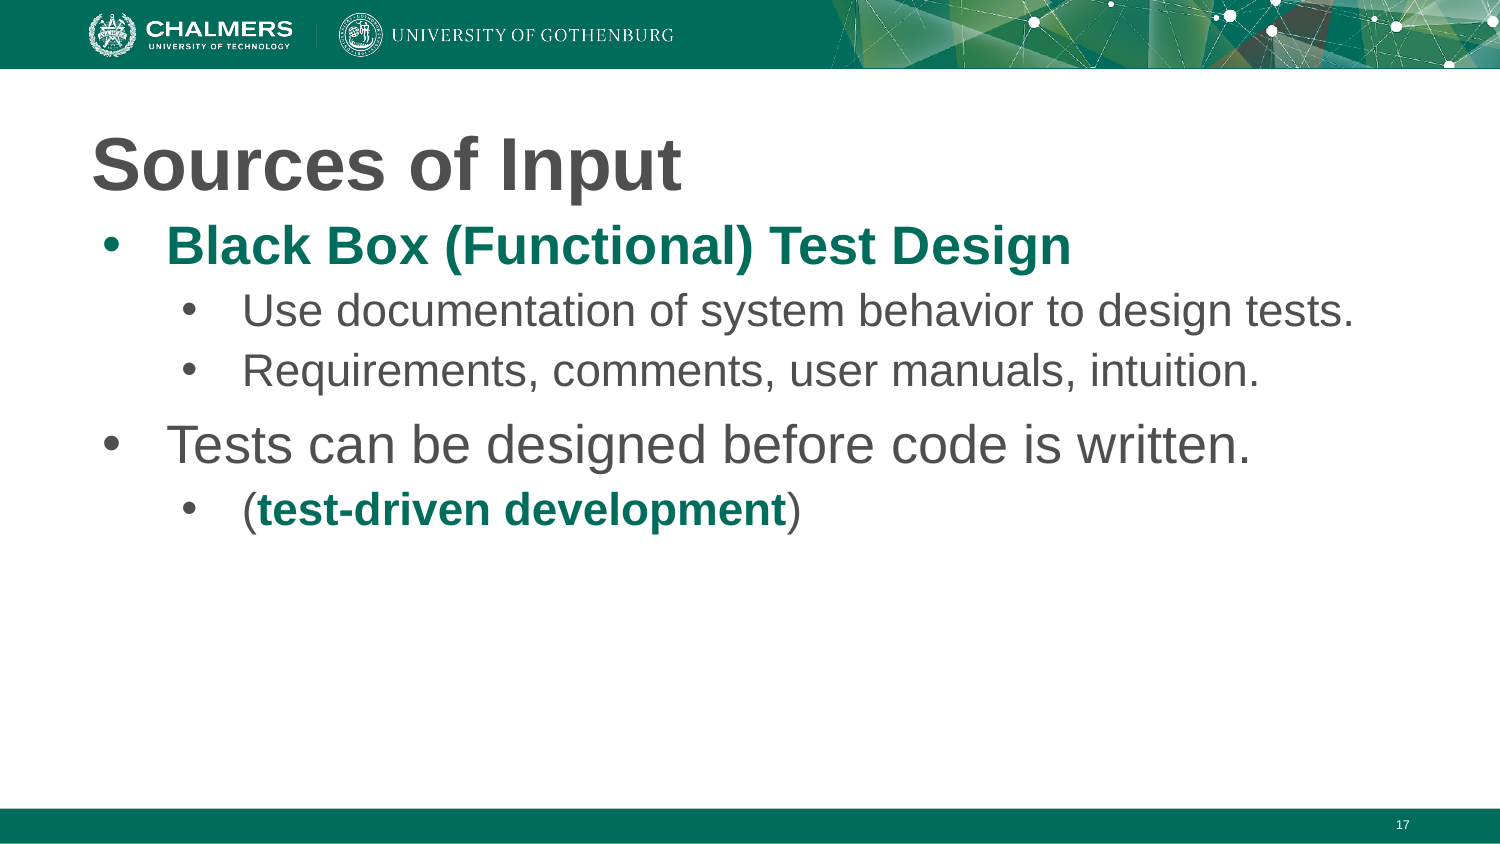

# Sources of Input
Black Box (Functional) Test Design
Use documentation of system behavior to design tests.
Requirements, comments, user manuals, intuition.
Tests can be designed before code is written.
(test-driven development)
17